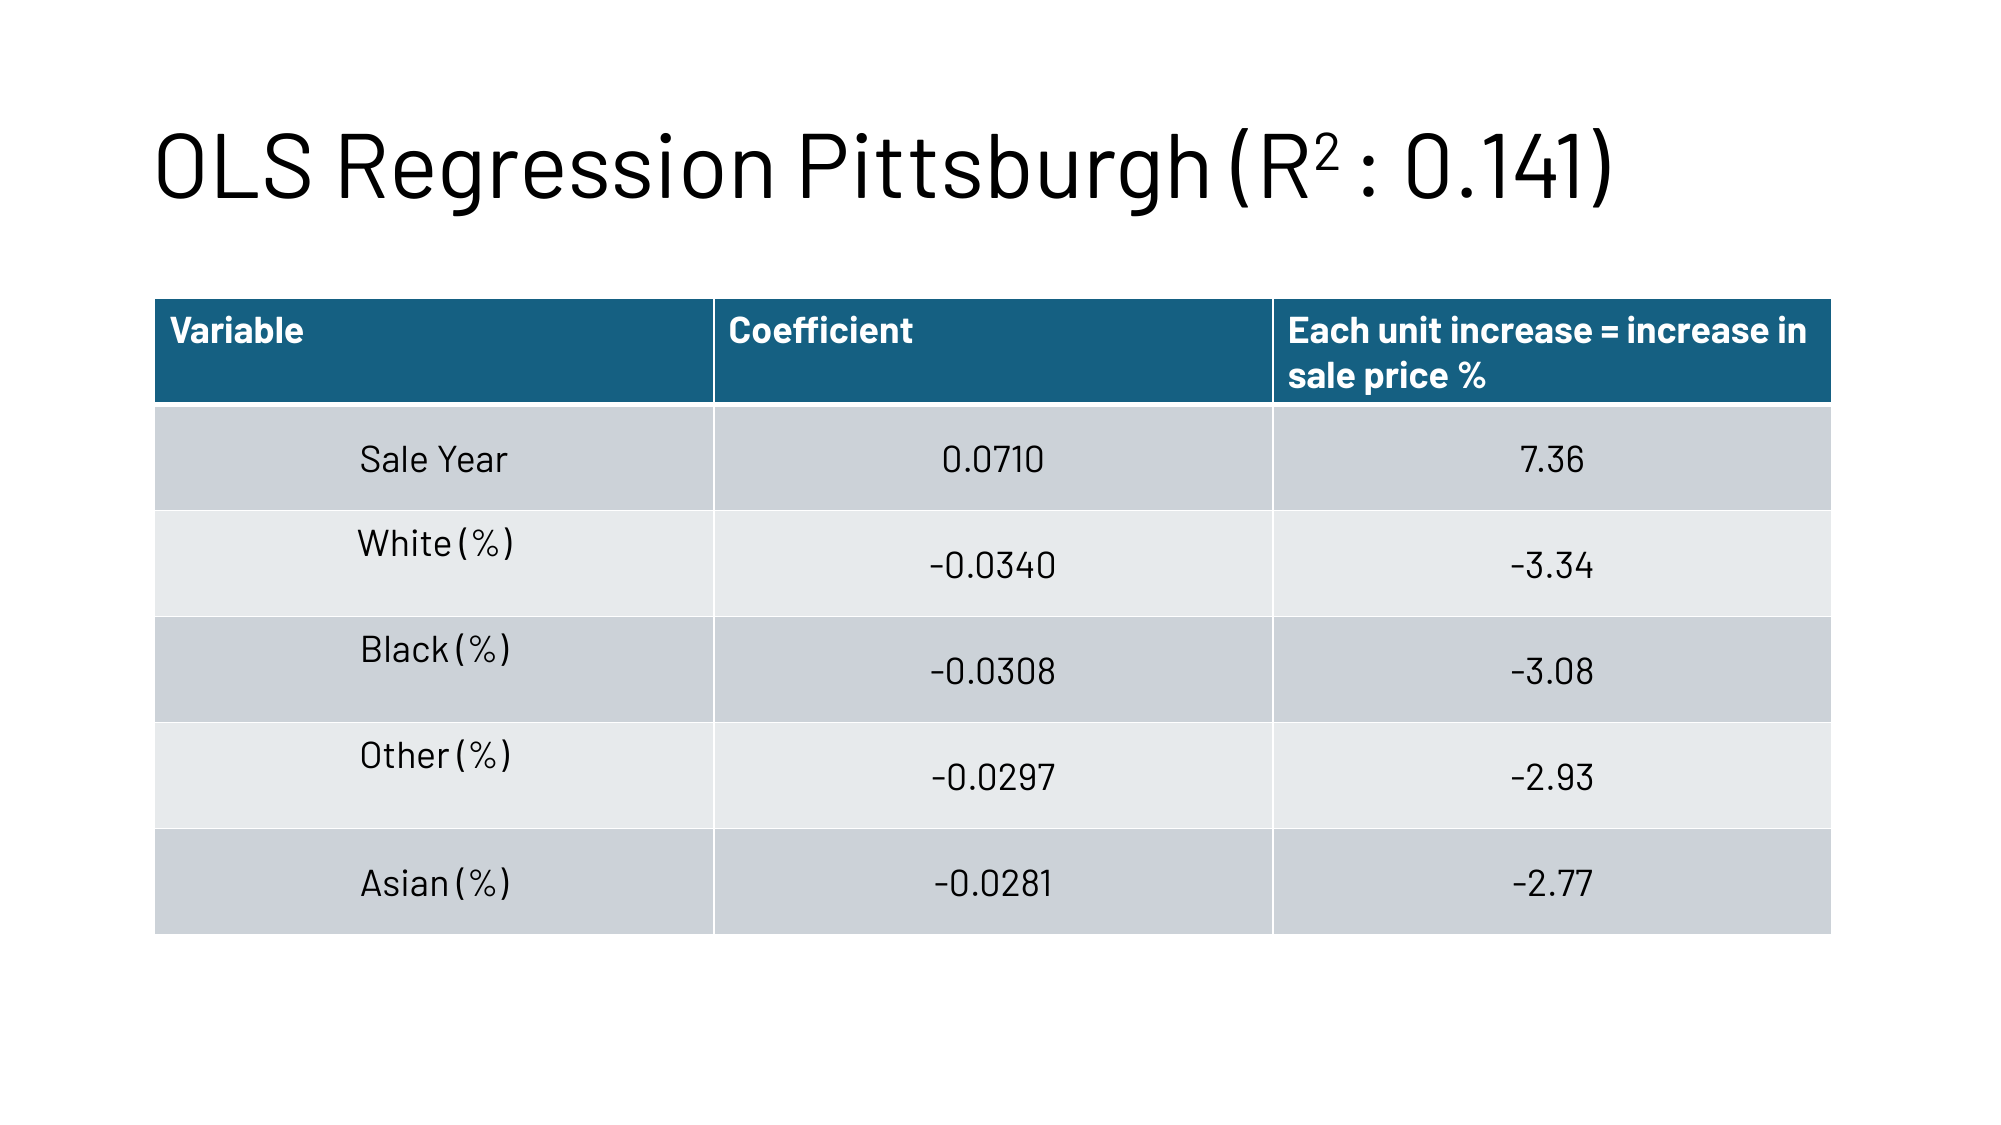

# OLS Regression Pittsburgh (R2 : 0.141)
| Variable | Coefficient | Each unit increase = increase in sale price % |
| --- | --- | --- |
| Sale Year | 0.0710 | 7.36 |
| White (%) | -0.0340 | -3.34 |
| Black (%) | -0.0308 | -3.08 |
| Other (%) | -0.0297 | -2.93 |
| Asian (%) | -0.0281 | -2.77 |